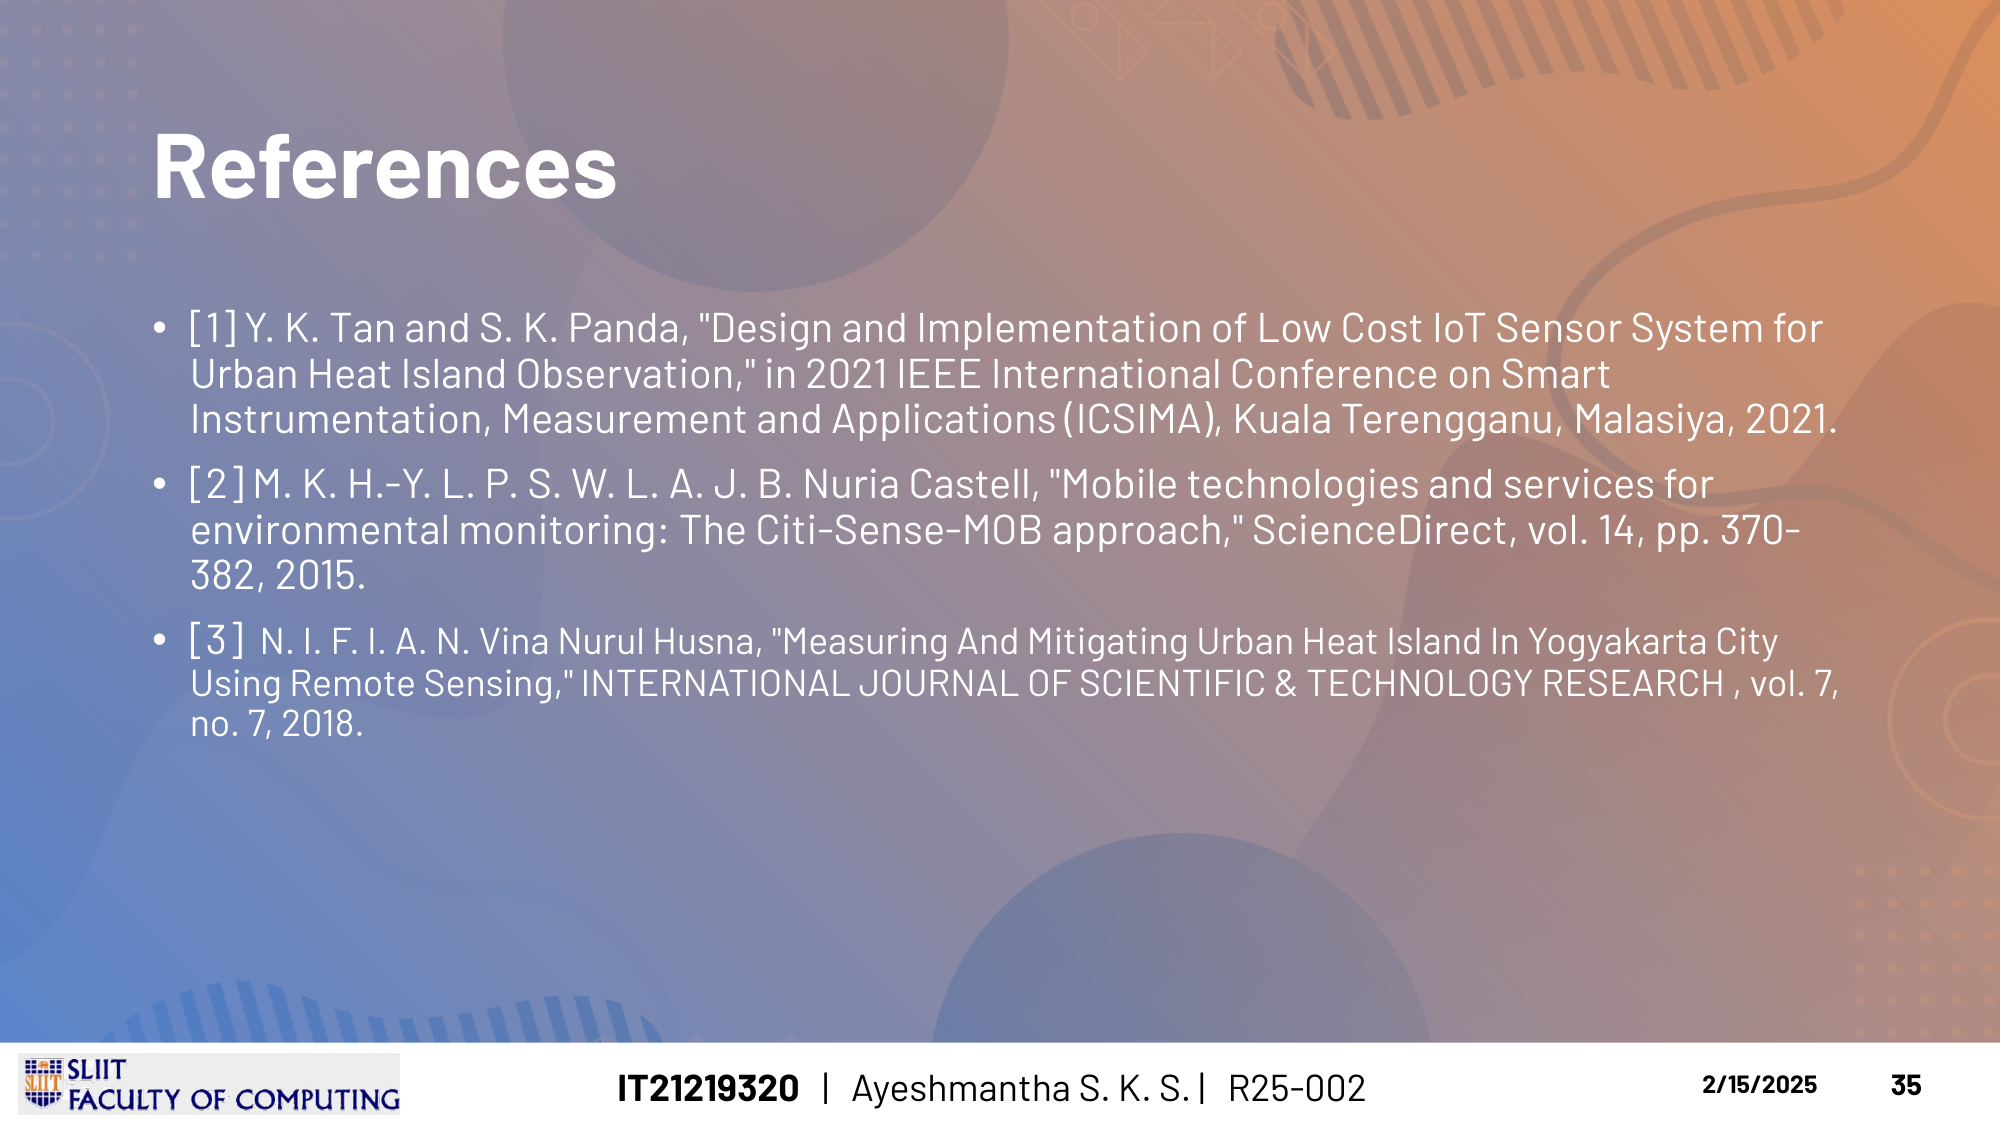

# References
[1] Y. K. Tan and S. K. Panda, "Design and Implementation of Low Cost IoT Sensor System for Urban Heat Island Observation," in 2021 IEEE International Conference on Smart Instrumentation, Measurement and Applications (ICSIMA), Kuala Terengganu, Malasiya, 2021.
[2] M. K. H.-Y. L. P. S. W. L. A. J. B. Nuria Castell, "Mobile technologies and services for environmental monitoring: The Citi-Sense-MOB approach," ScienceDirect, vol. 14, pp. 370-382, 2015.
[3]  N. I. F. I. A. N. Vina Nurul Husna, "Measuring And Mitigating Urban Heat Island In Yogyakarta City Using Remote Sensing," INTERNATIONAL JOURNAL OF SCIENTIFIC & TECHNOLOGY RESEARCH , vol. 7, no. 7, 2018.
IT21219320   |   Ayeshmantha S. K. S. |   R25-002